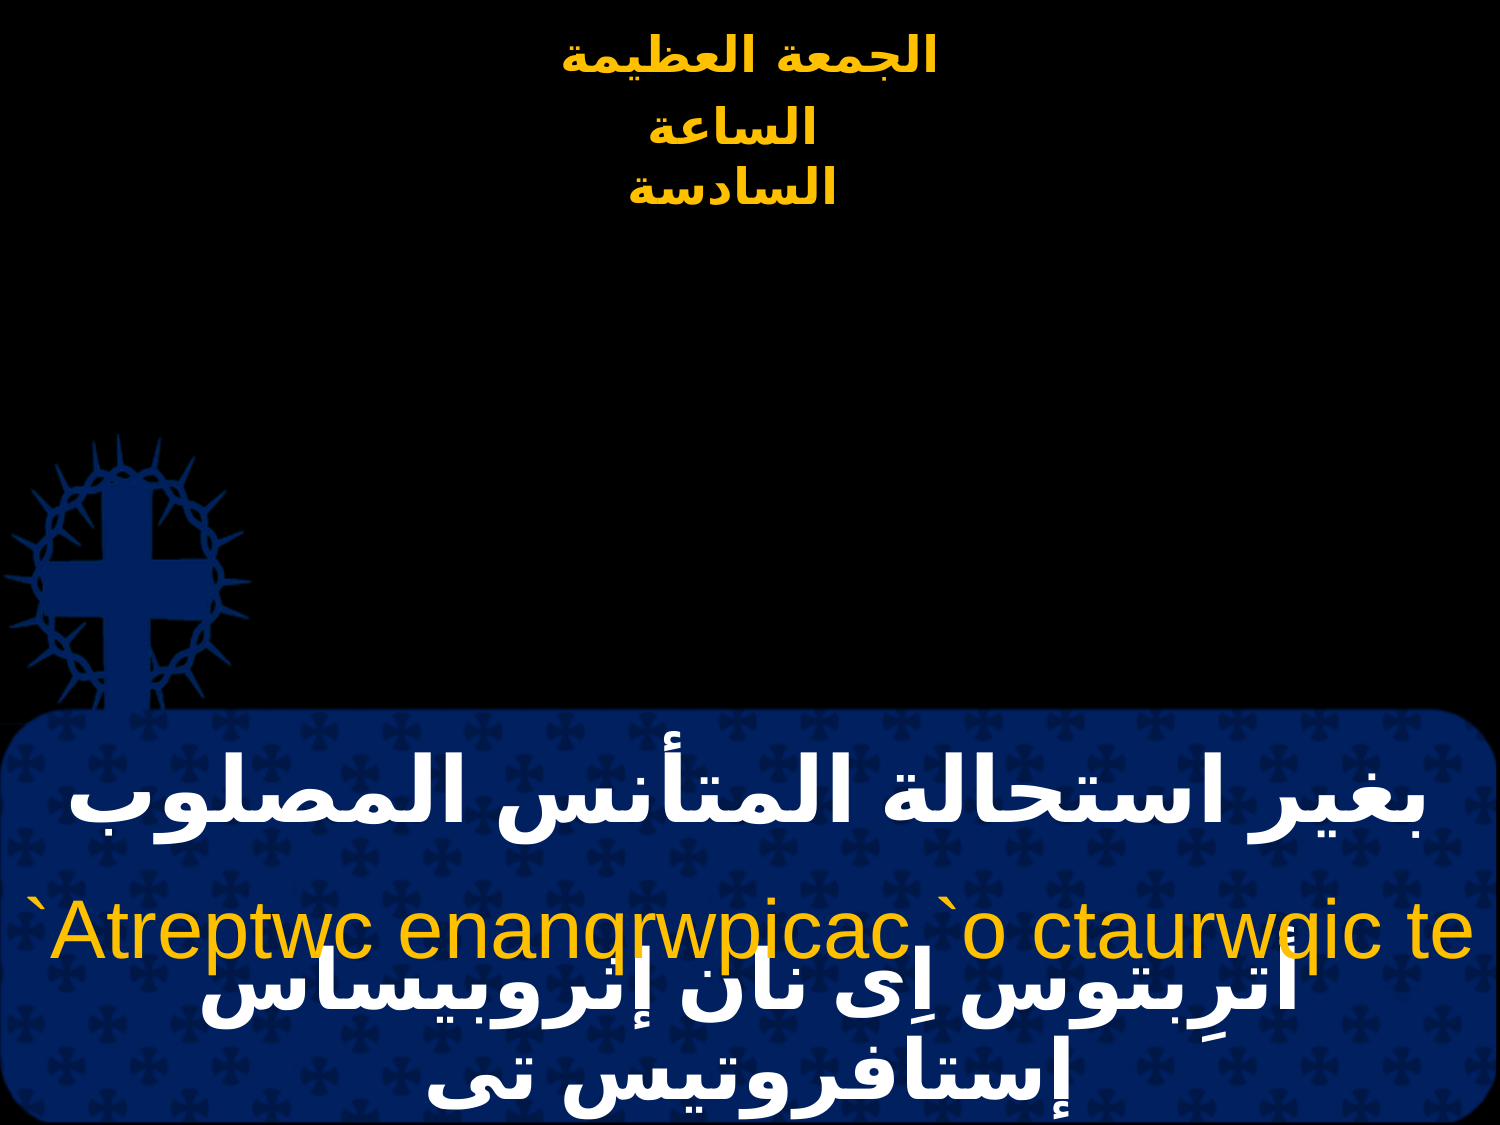

# بغير استحالة المتأنس المصلوب
`Atreptwc enanqrwpicac `o ctaurwqic te
أترِبتوس اِى نان إثروبيساس إستافروتيس تى